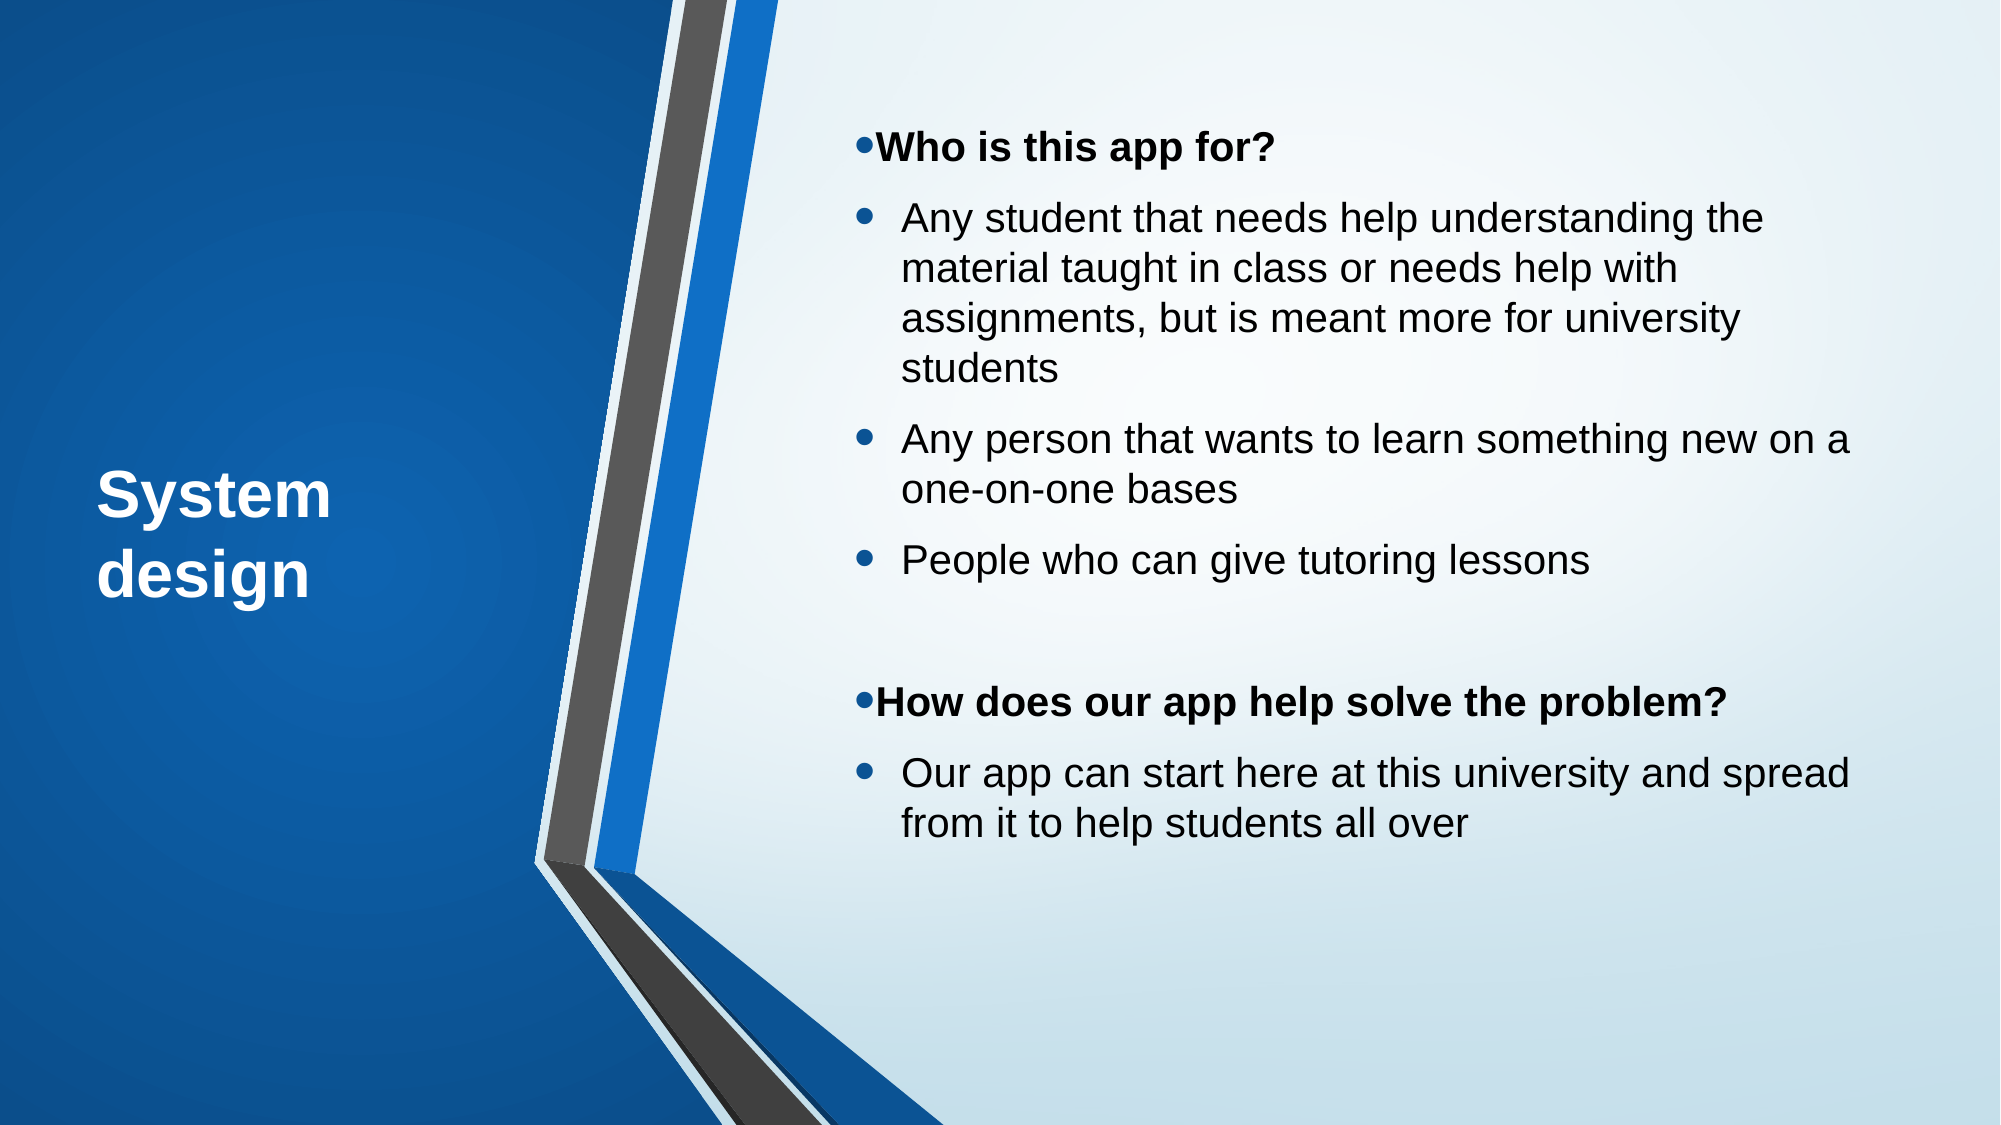

System design
Who is this app for?
Any student that needs help understanding the material taught in class or needs help with assignments, but is meant more for university students
Any person that wants to learn something new on a one-on-one bases
People who can give tutoring lessons

How does our app help solve the problem?
Our app can start here at this university and spread from it to help students all over